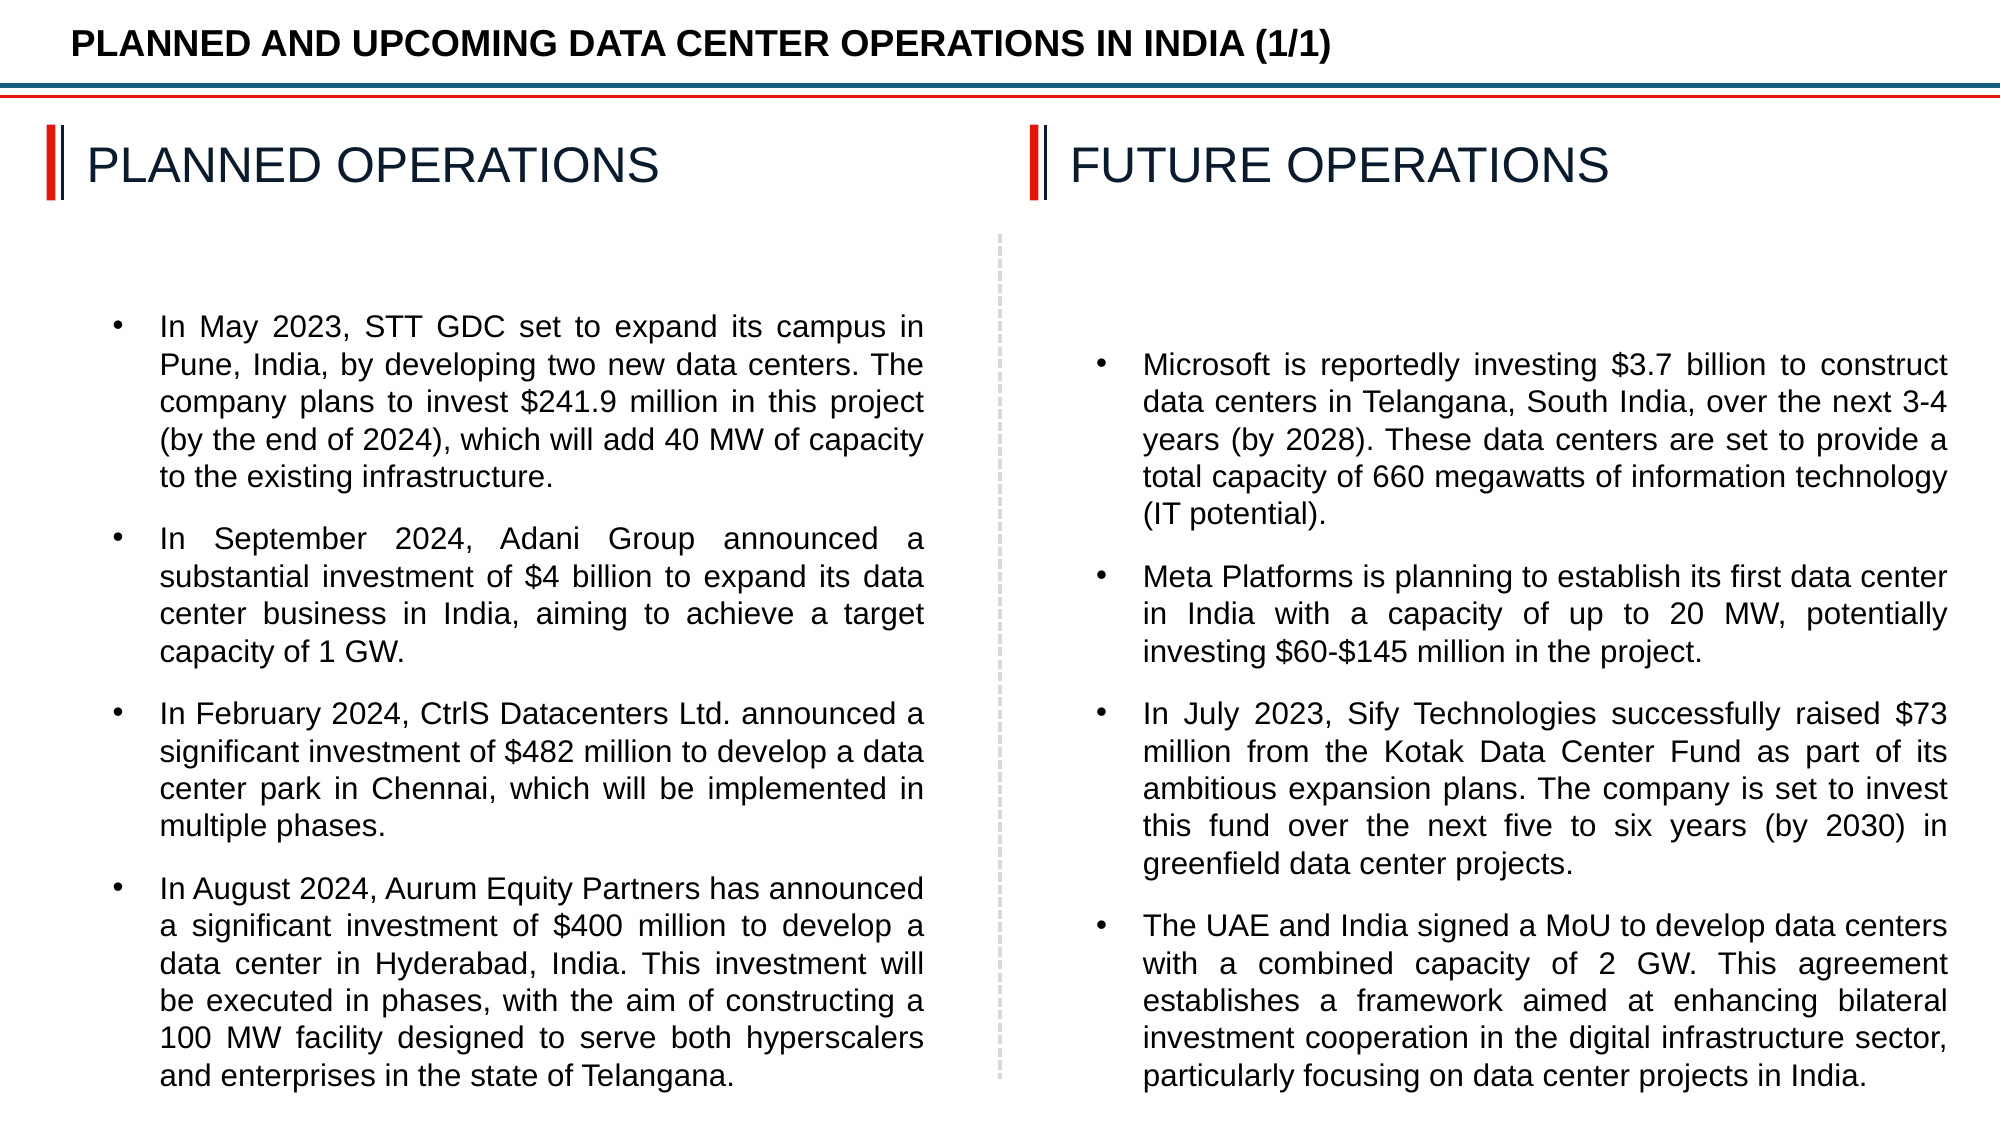

PLANNED AND UPCOMING DATA CENTER OPERATIONS IN INDIA (1/1)

PLANNED OPERATIONS
FUTURE OPERATIONS
In May 2023, STT GDC set to expand its campus in Pune, India, by developing two new data centers. The company plans to invest $241.9 million in this project (by the end of 2024), which will add 40 MW of capacity to the existing infrastructure.
In September 2024, Adani Group announced a substantial investment of $4 billion to expand its data center business in India, aiming to achieve a target capacity of 1 GW.
In February 2024, CtrlS Datacenters Ltd. announced a significant investment of $482 million to develop a data center park in Chennai, which will be implemented in multiple phases.
In August 2024, Aurum Equity Partners has announced a significant investment of $400 million to develop a data center in Hyderabad, India. This investment will be executed in phases, with the aim of constructing a 100 MW facility designed to serve both hyperscalers and enterprises in the state of Telangana.
Microsoft is reportedly investing $3.7 billion to construct data centers in Telangana, South India, over the next 3-4 years (by 2028). These data centers are set to provide a total capacity of 660 megawatts of information technology (IT potential).
Meta Platforms is planning to establish its first data center in India with a capacity of up to 20 MW, potentially investing $60-$145 million in the project.
In July 2023, Sify Technologies successfully raised $73 million from the Kotak Data Center Fund as part of its ambitious expansion plans. The company is set to invest this fund over the next five to six years (by 2030) in greenfield data center projects.
The UAE and India signed a MoU to develop data centers with a combined capacity of 2 GW. This agreement establishes a framework aimed at enhancing bilateral investment cooperation in the digital infrastructure sector, particularly focusing on data center projects in India.